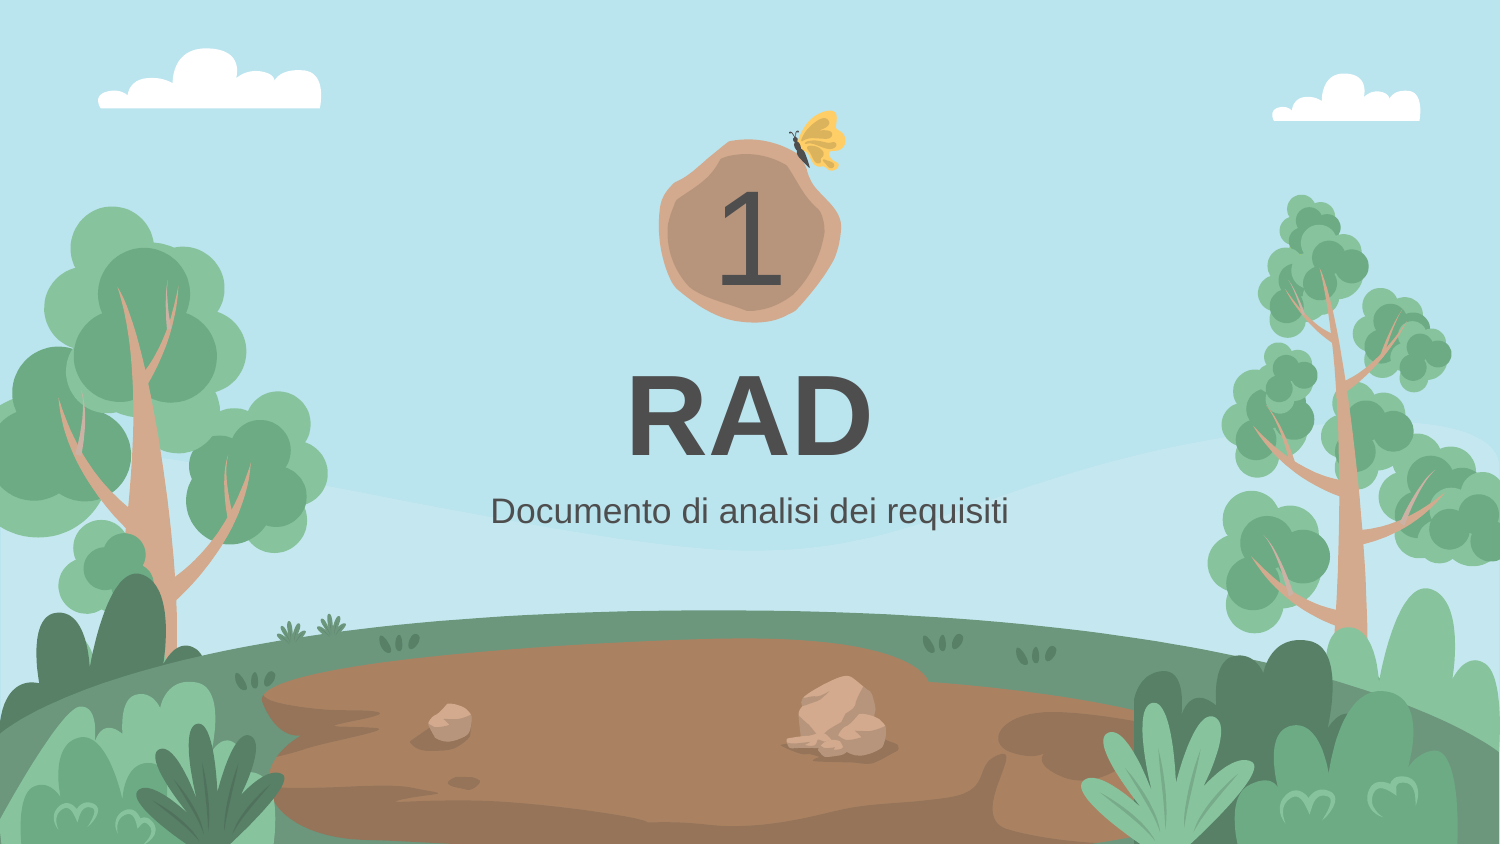

1
# RAD
Documento di analisi dei requisiti